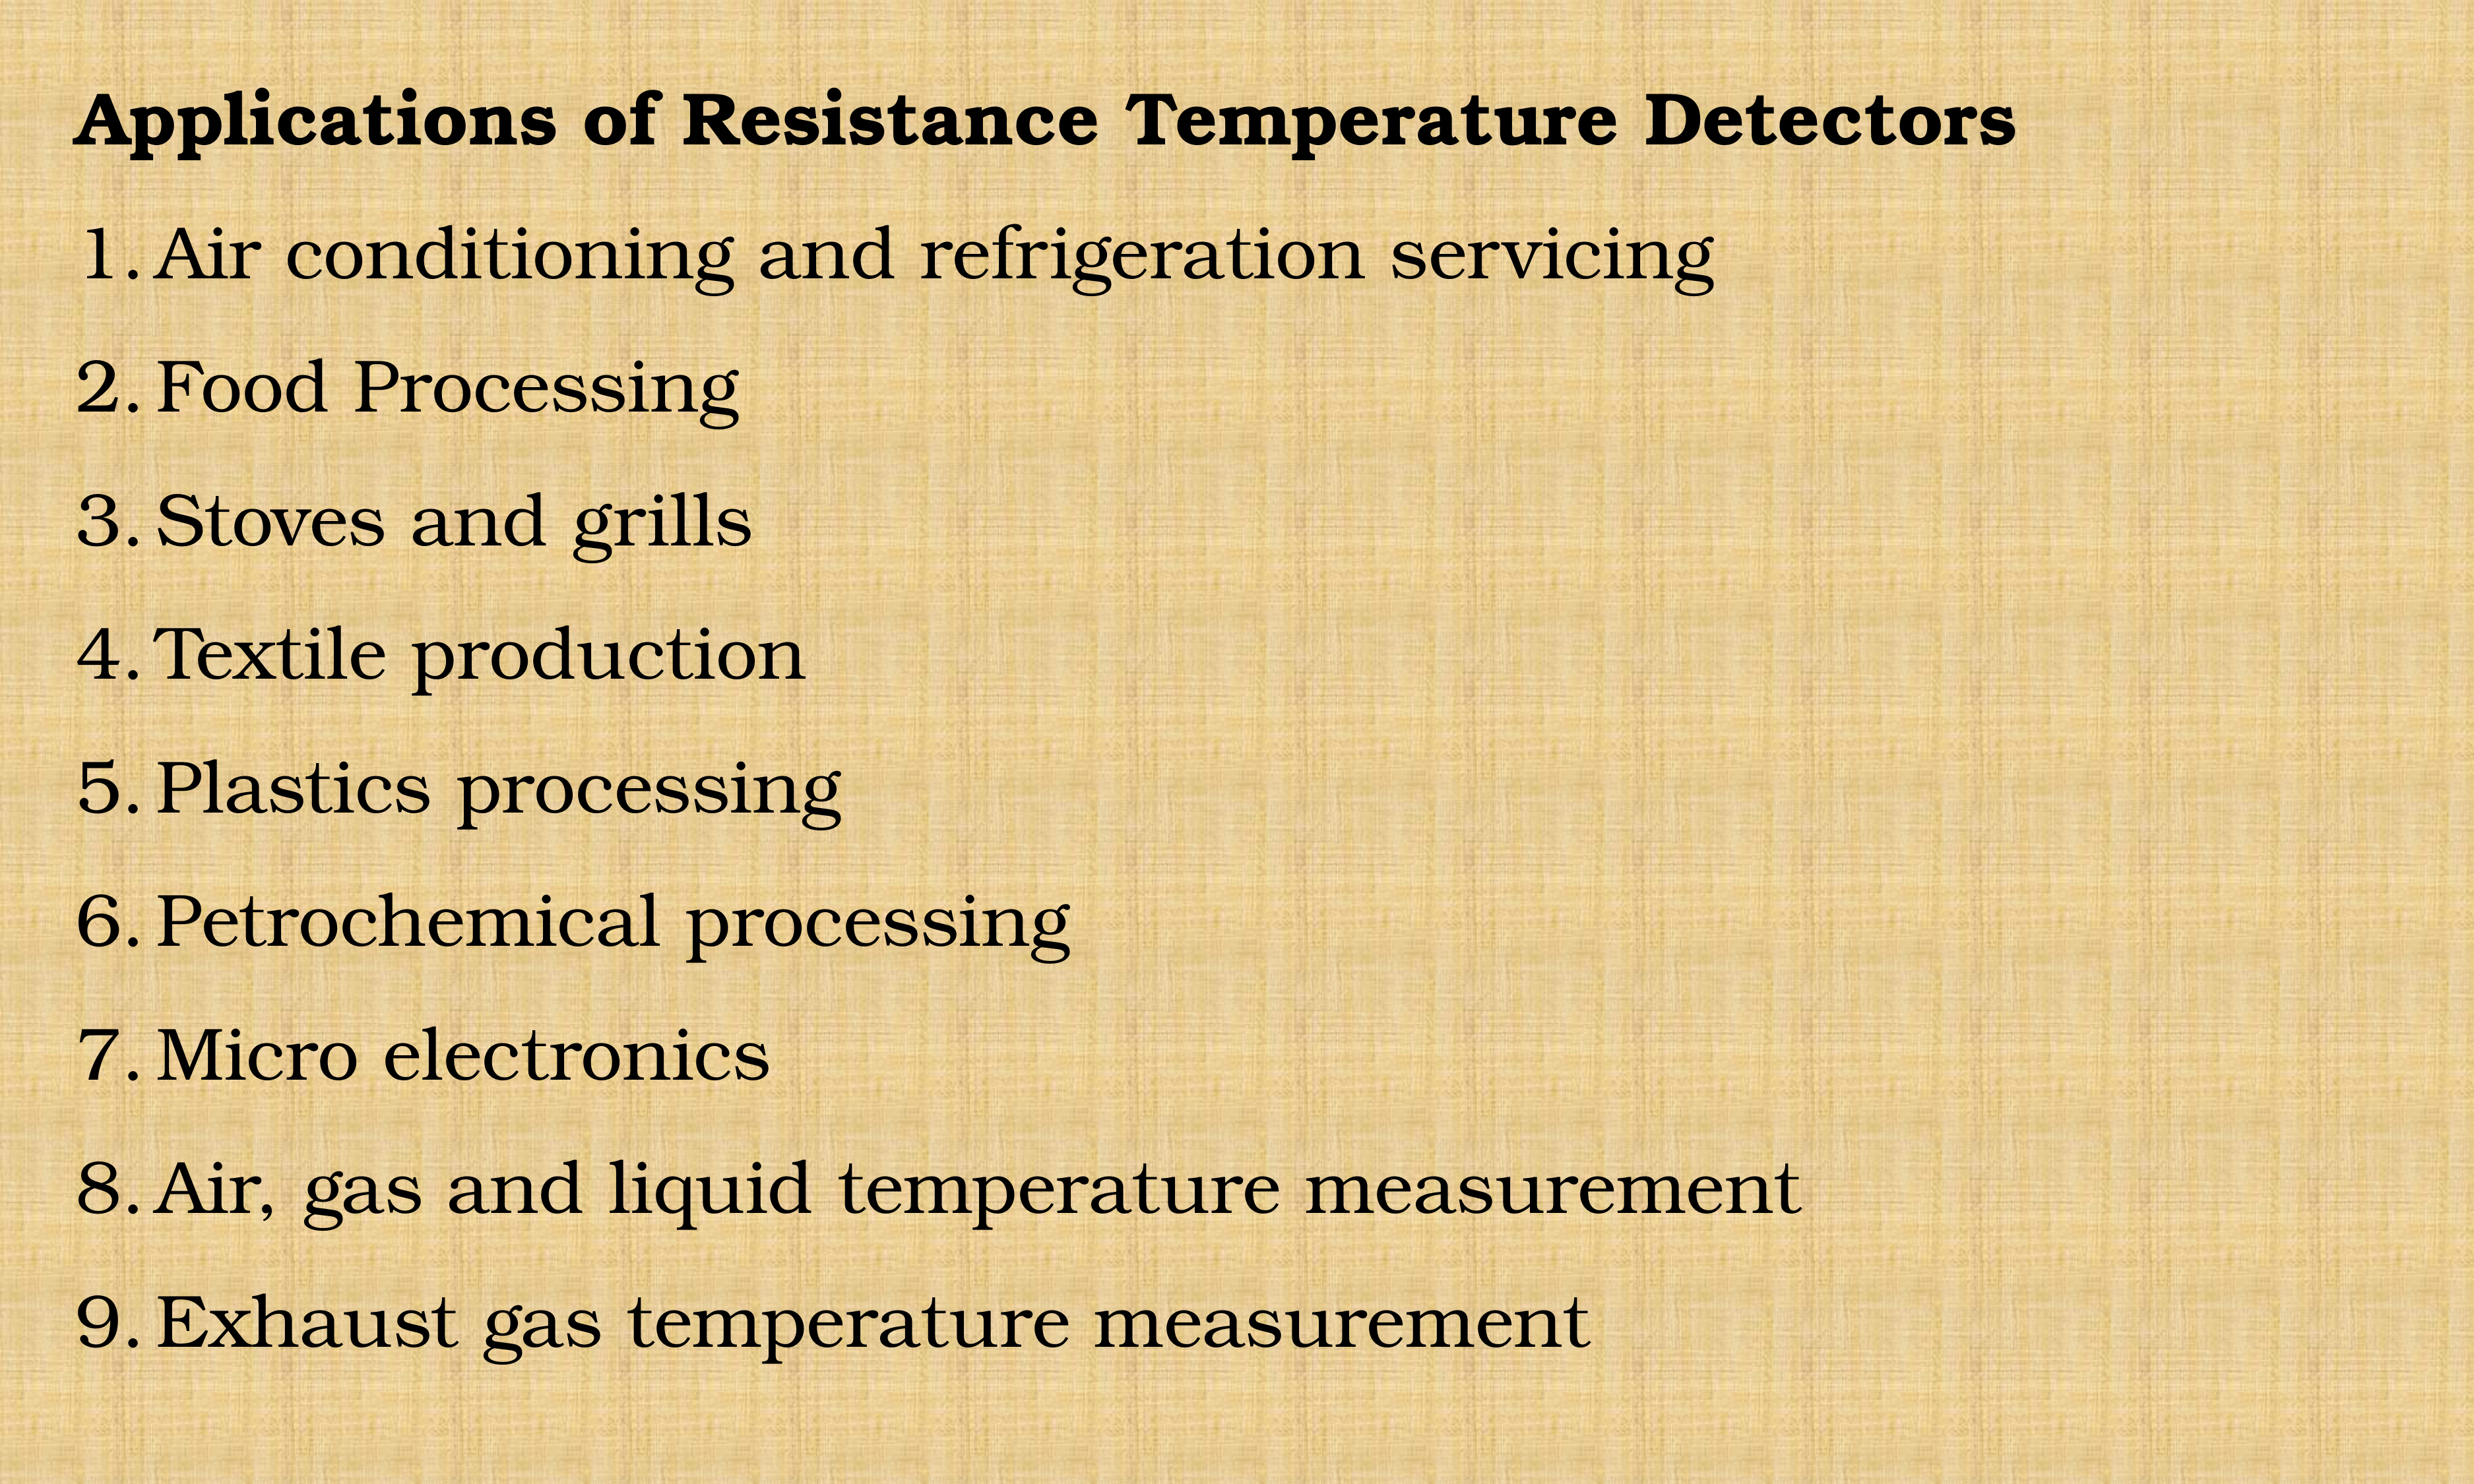

Applications of Resistance Temperature Detectors
Air conditioning and refrigeration servicing
Food Processing
Stoves and grills
Textile production
Plastics processing
Petrochemical processing
Micro electronics
Air, gas and liquid temperature measurement
Exhaust gas temperature measurement